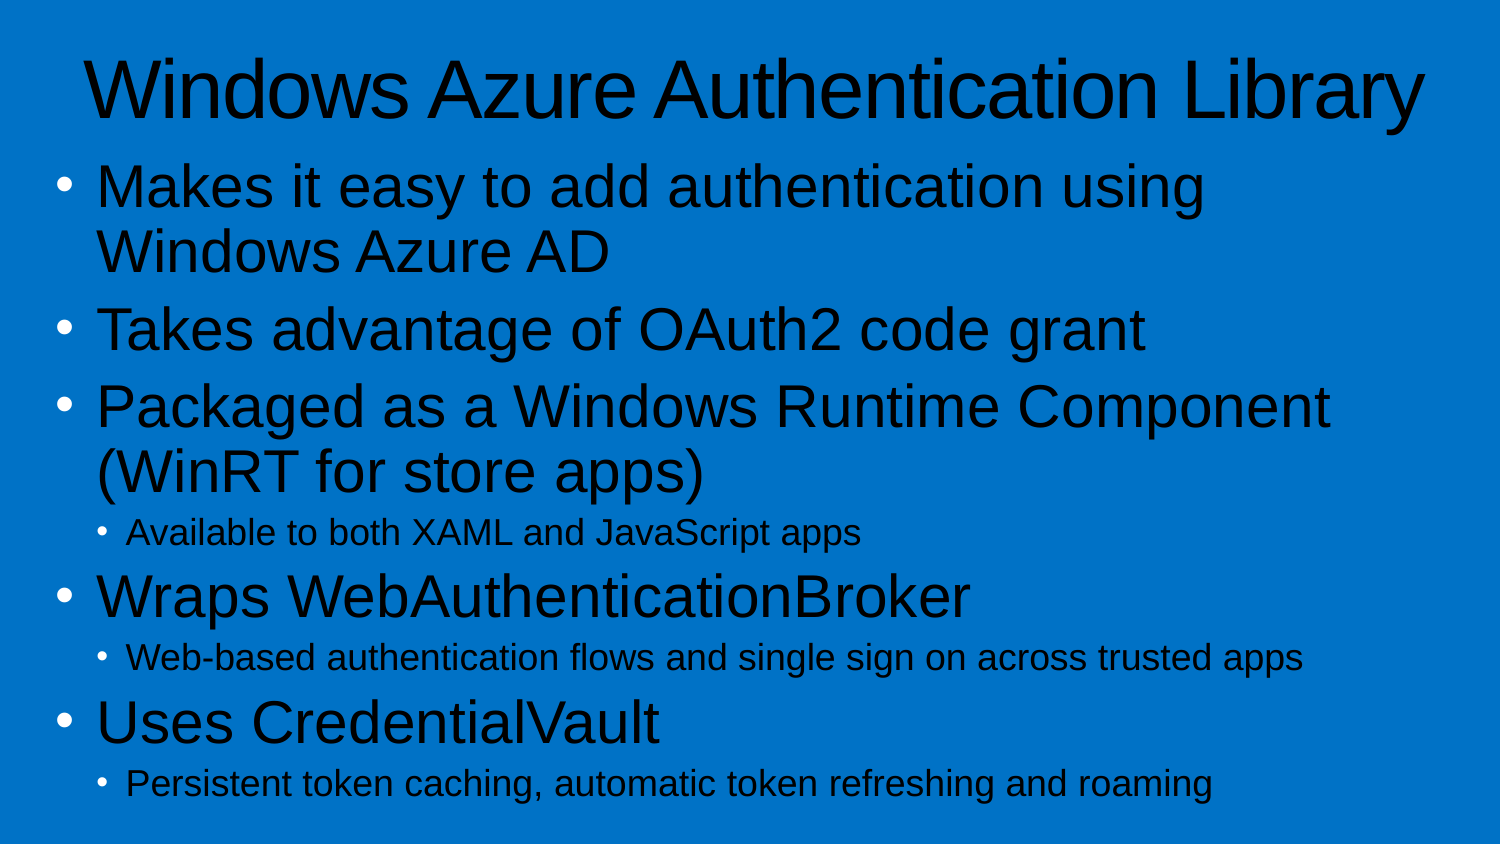

Windows Azure Authentication Library
Makes it easy to add authentication using Windows Azure AD
Takes advantage of OAuth2 code grant
Packaged as a Windows Runtime Component (WinRT for store apps)
Available to both XAML and JavaScript apps
Wraps WebAuthenticationBroker
Web-based authentication flows and single sign on across trusted apps
Uses CredentialVault
Persistent token caching, automatic token refreshing and roaming